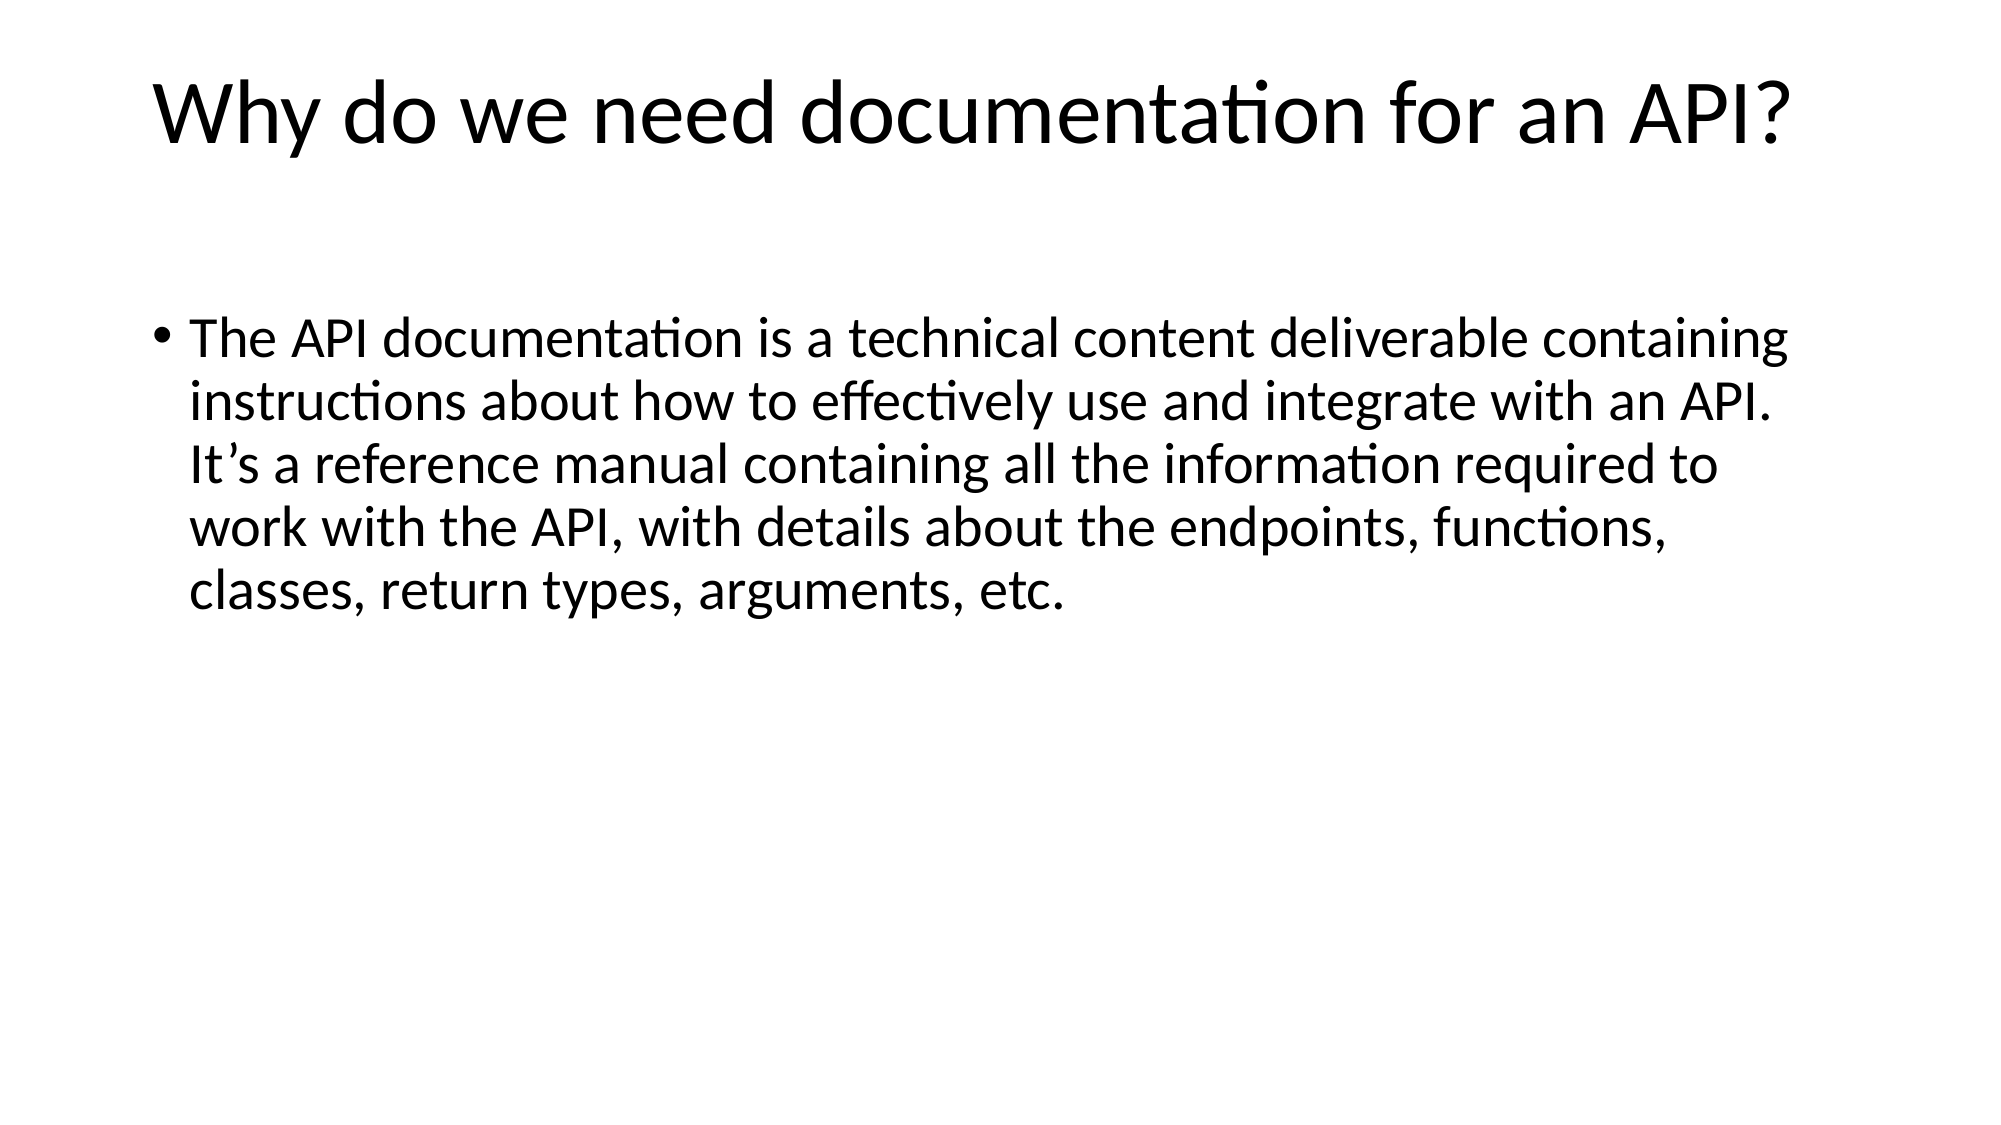

# Why do we need documentation for an API?
The API documentation is a technical content deliverable containing instructions about how to effectively use and integrate with an API. It’s a reference manual containing all the information required to work with the API, with details about the endpoints, functions, classes, return types, arguments, etc.